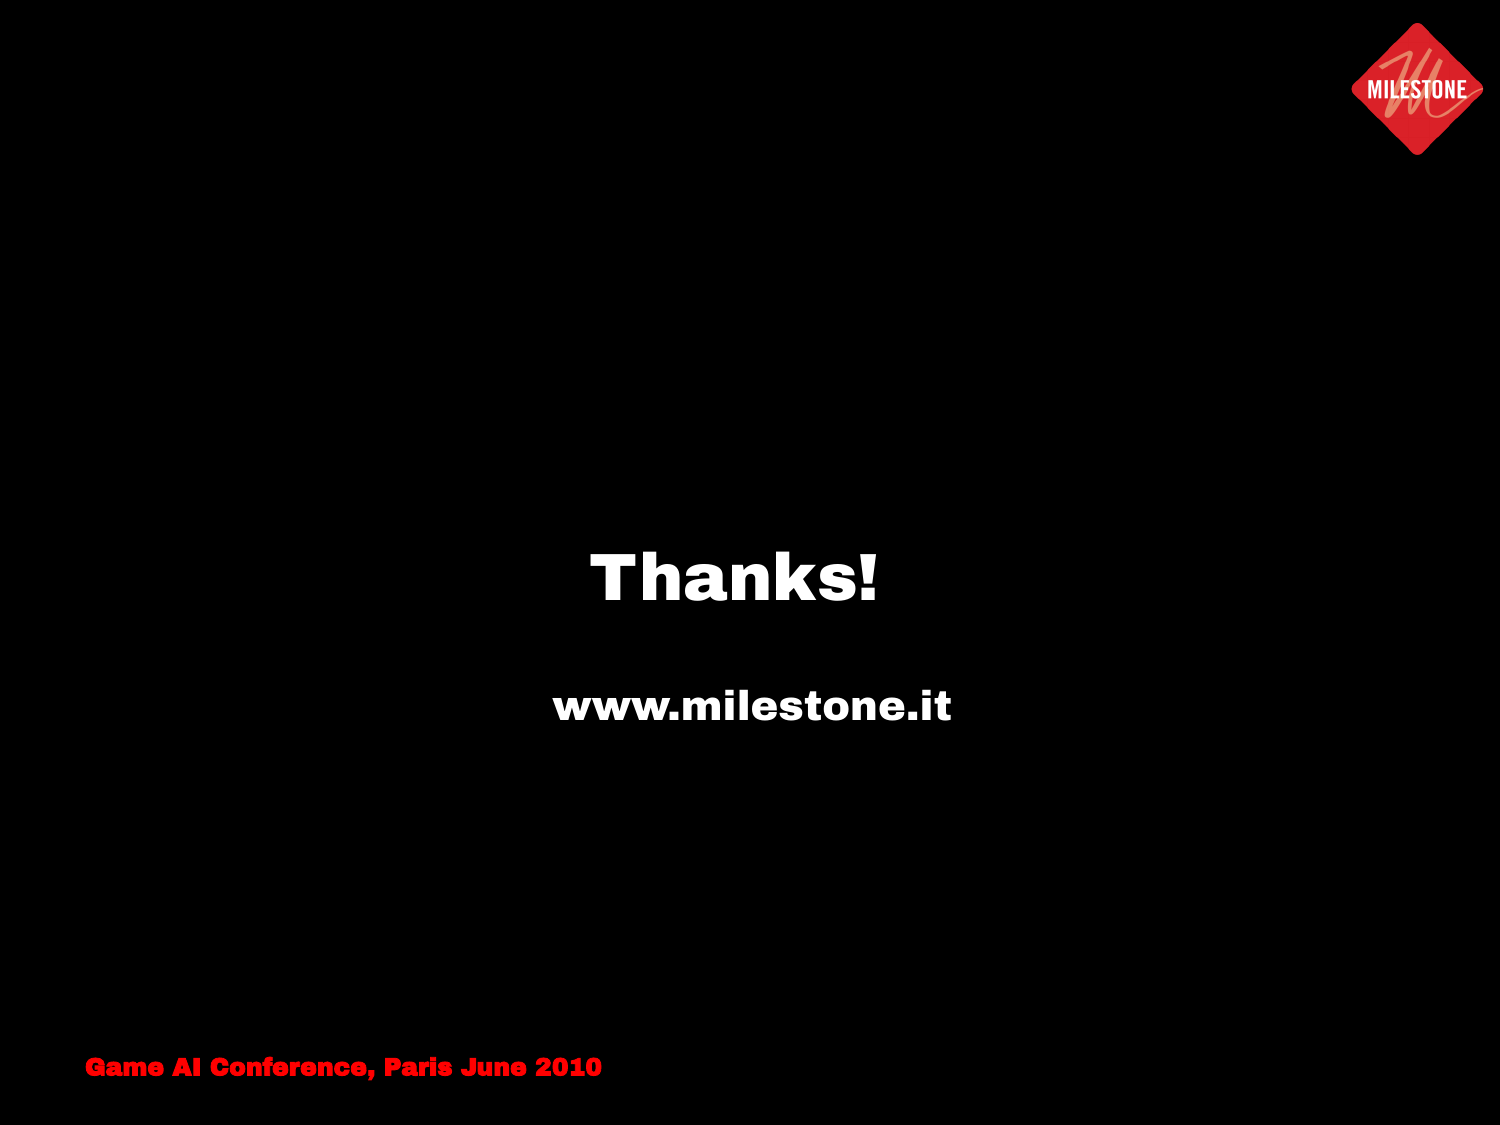

www.milestone.it
# Thanks!
Game AI Conference, Paris June 2010